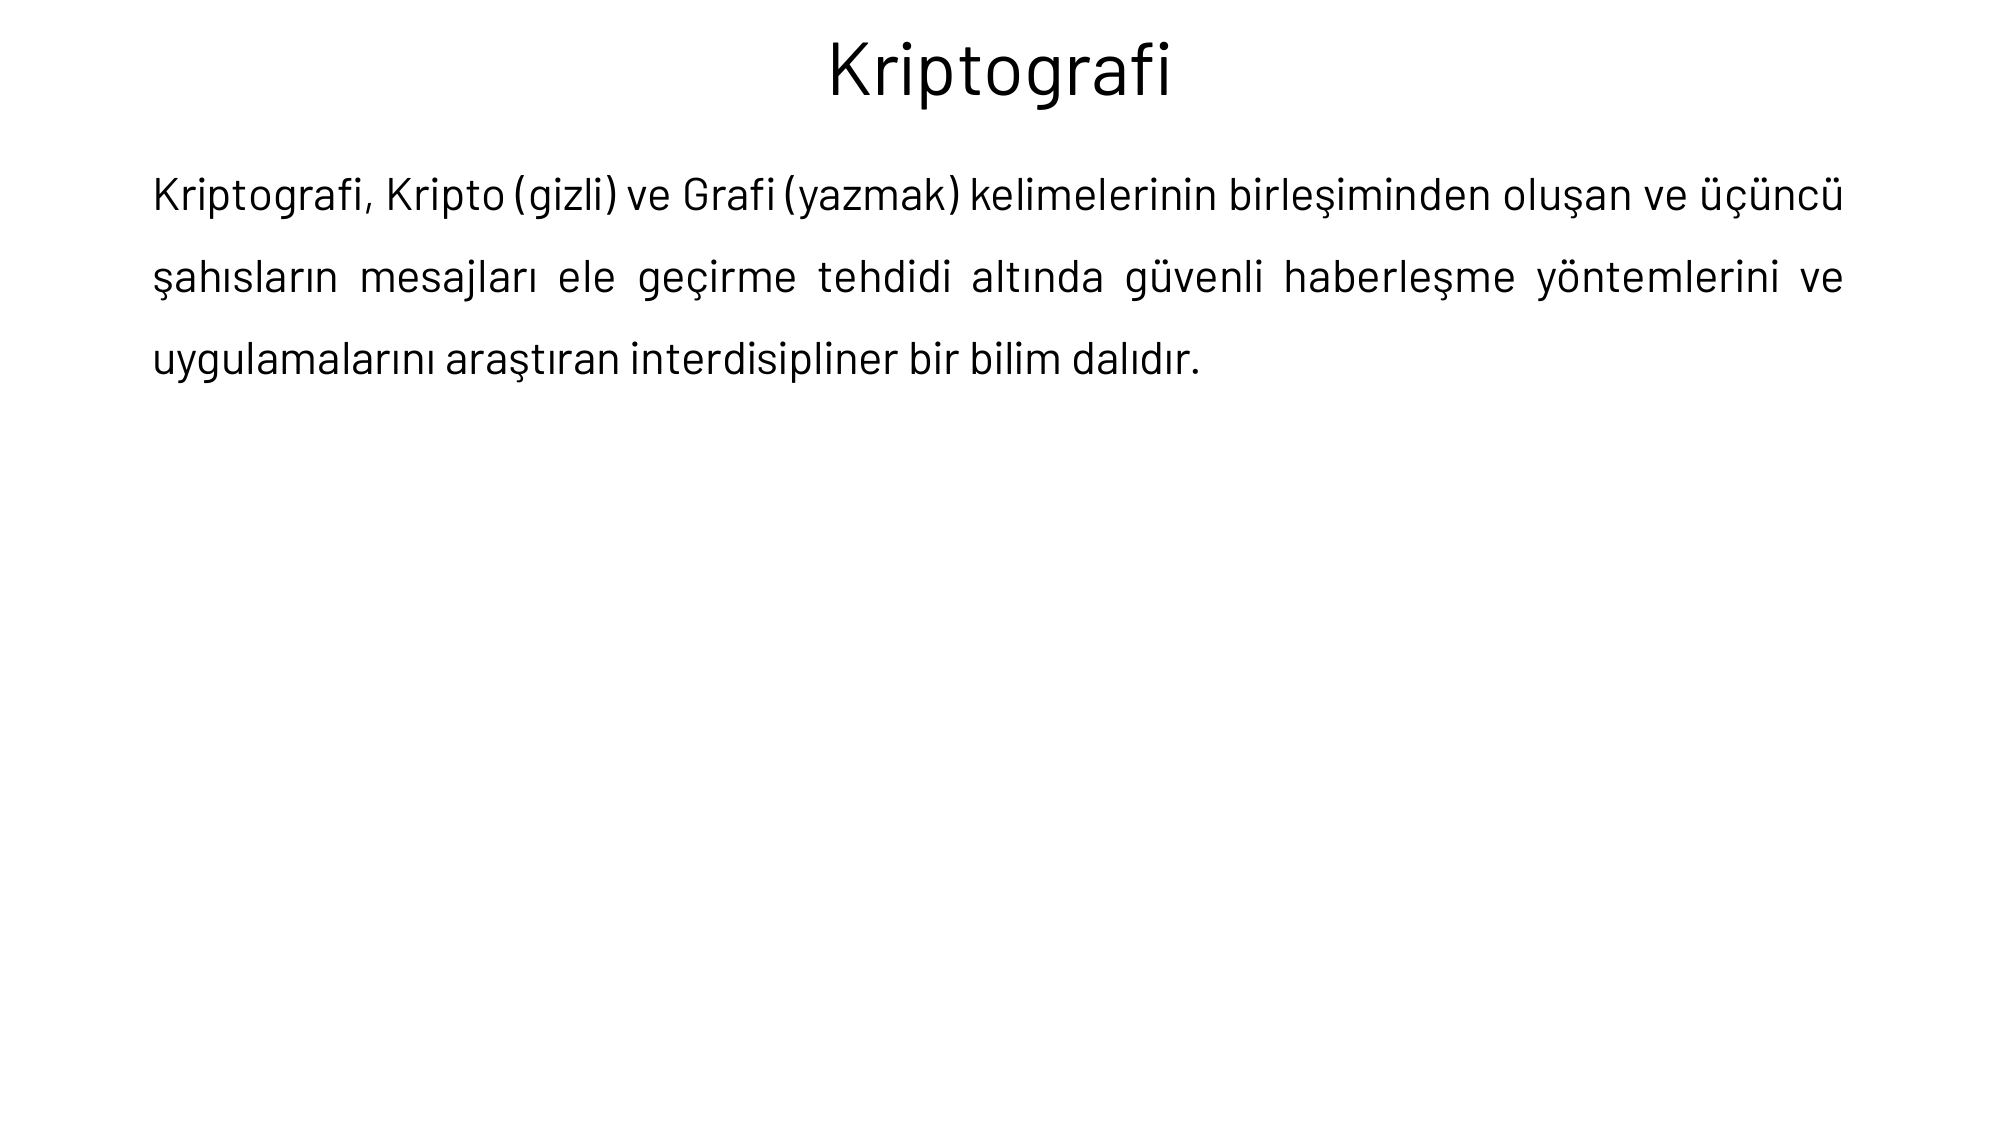

# Kriptografi
Kriptografi, Kripto (gizli) ve Grafi (yazmak) kelimelerinin birleşiminden oluşan ve üçüncü şahısların mesajları ele geçirme tehdidi altında güvenli haberleşme yöntemlerini ve uygulamalarını araştıran interdisipliner bir bilim dalıdır.